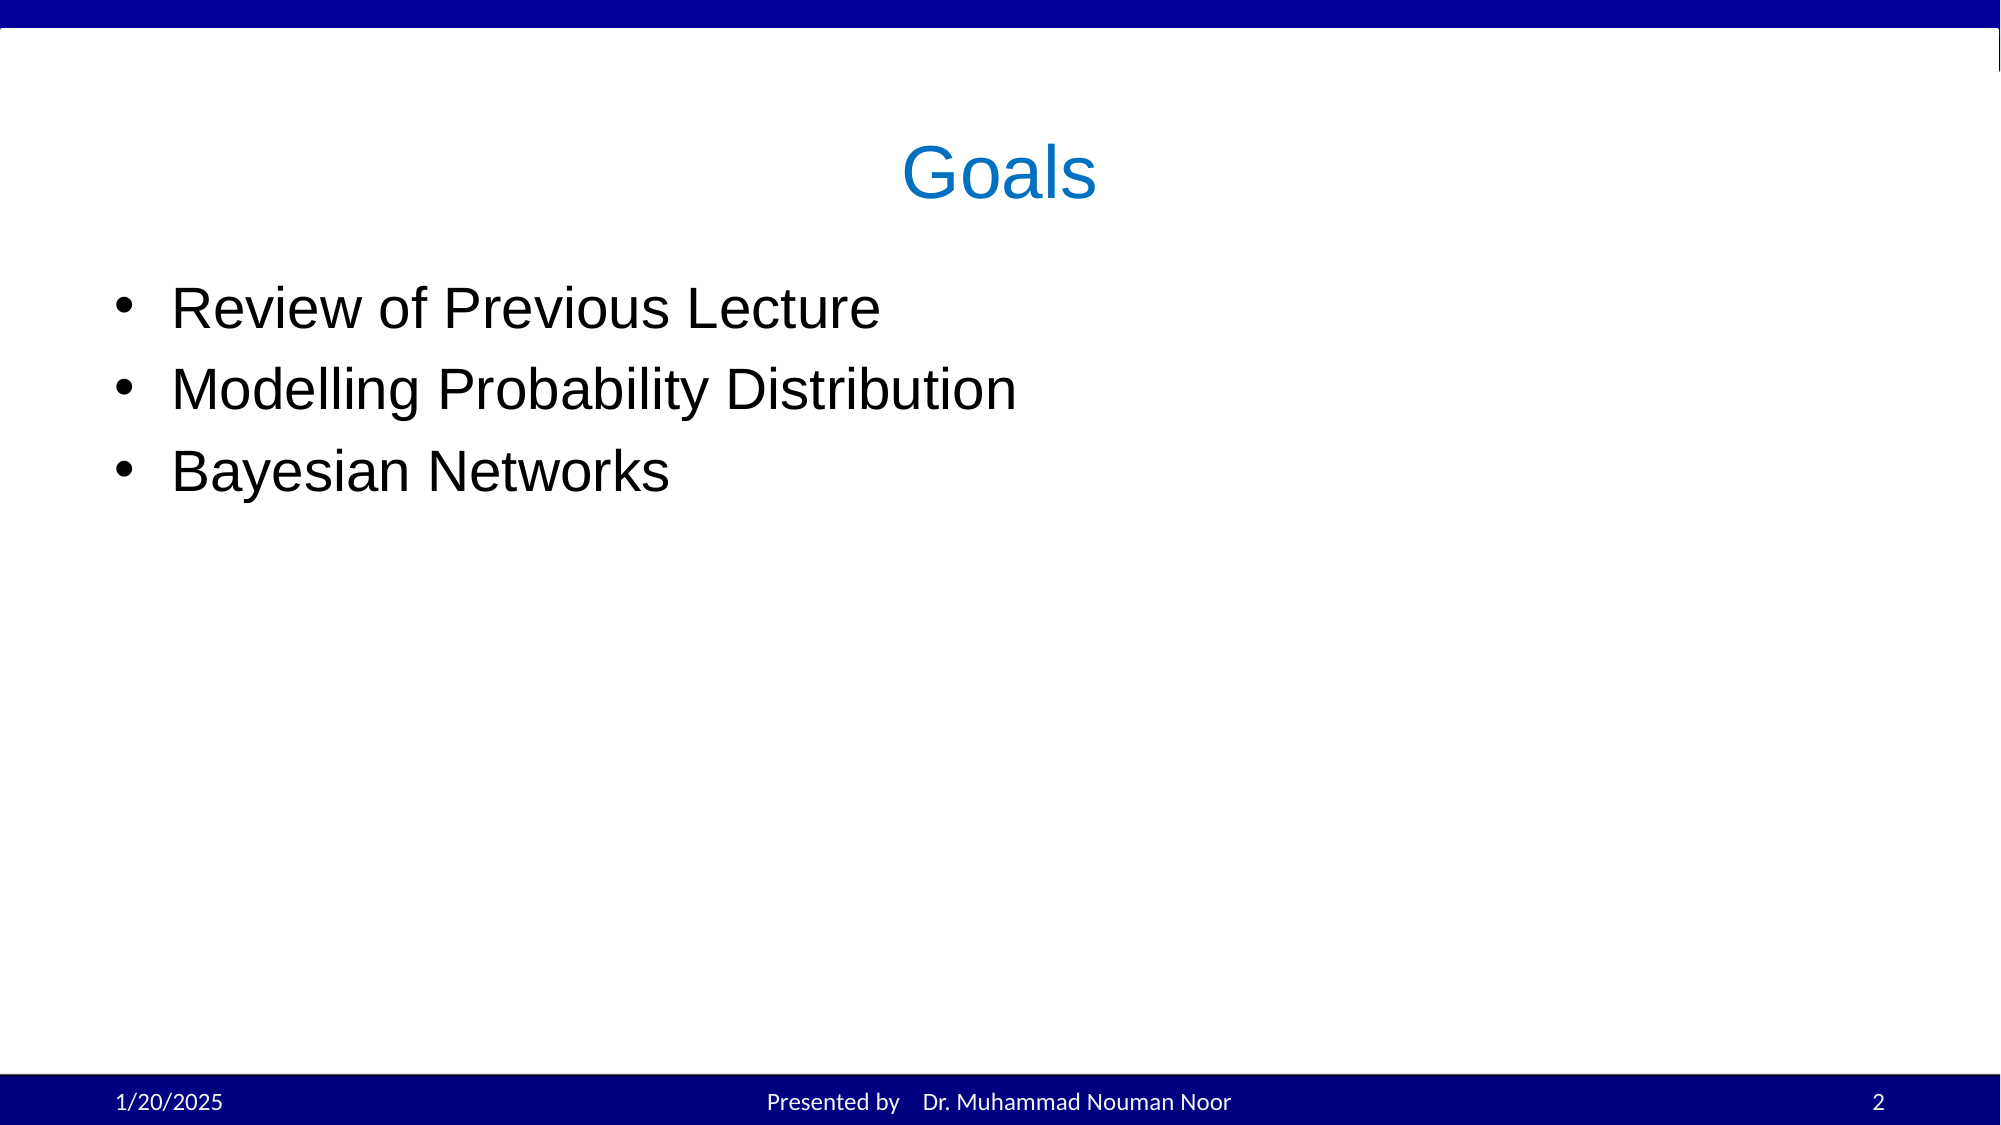

# Goals
Review of Previous Lecture
Modelling Probability Distribution
Bayesian Networks

1/20/2025
Presented by    Dr. Muhammad Nouman Noor
2